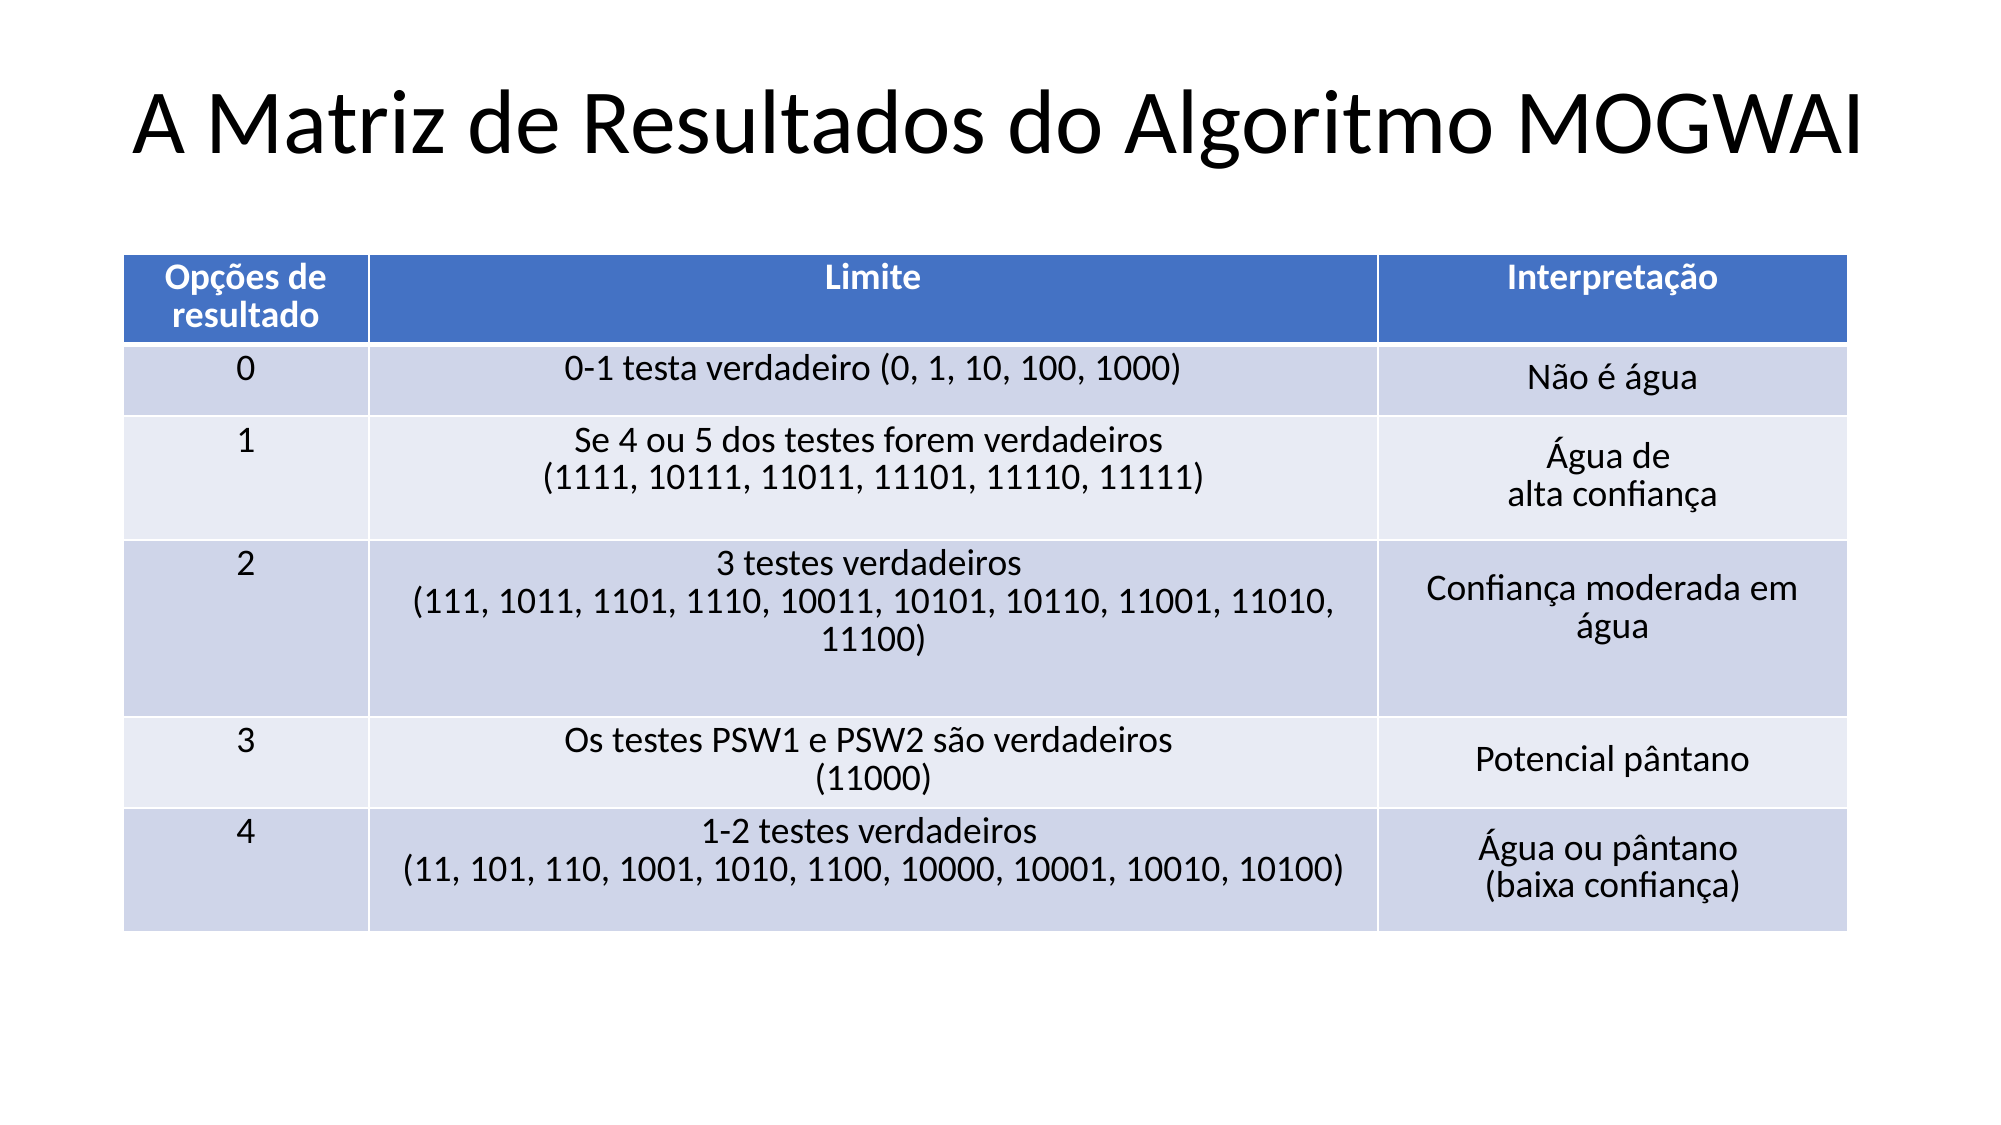

A Matriz de Resultados do Algoritmo MOGWAI
| Opções de resultado | Limite | Interpretação |
| --- | --- | --- |
| 0 | 0-1 testa verdadeiro (0, 1, 10, 100, 1000) | Não é água |
| 1 | Se 4 ou 5 dos testes forem verdadeiros (1111, 10111, 11011, 11101, 11110, 11111) | Água de alta confiança |
| 2 | 3 testes verdadeiros (111, 1011, 1101, 1110, 10011, 10101, 10110, 11001, 11010, 11100) | Confiança moderada em água |
| 3 | Os testes PSW1 e PSW2 são verdadeiros (11000) | Potencial pântano |
| 4 | 1-2 testes verdadeiros (11, 101, 110, 1001, 1010, 1100, 10000, 10001, 10010, 10100) | Água ou pântano (baixa confiança) |